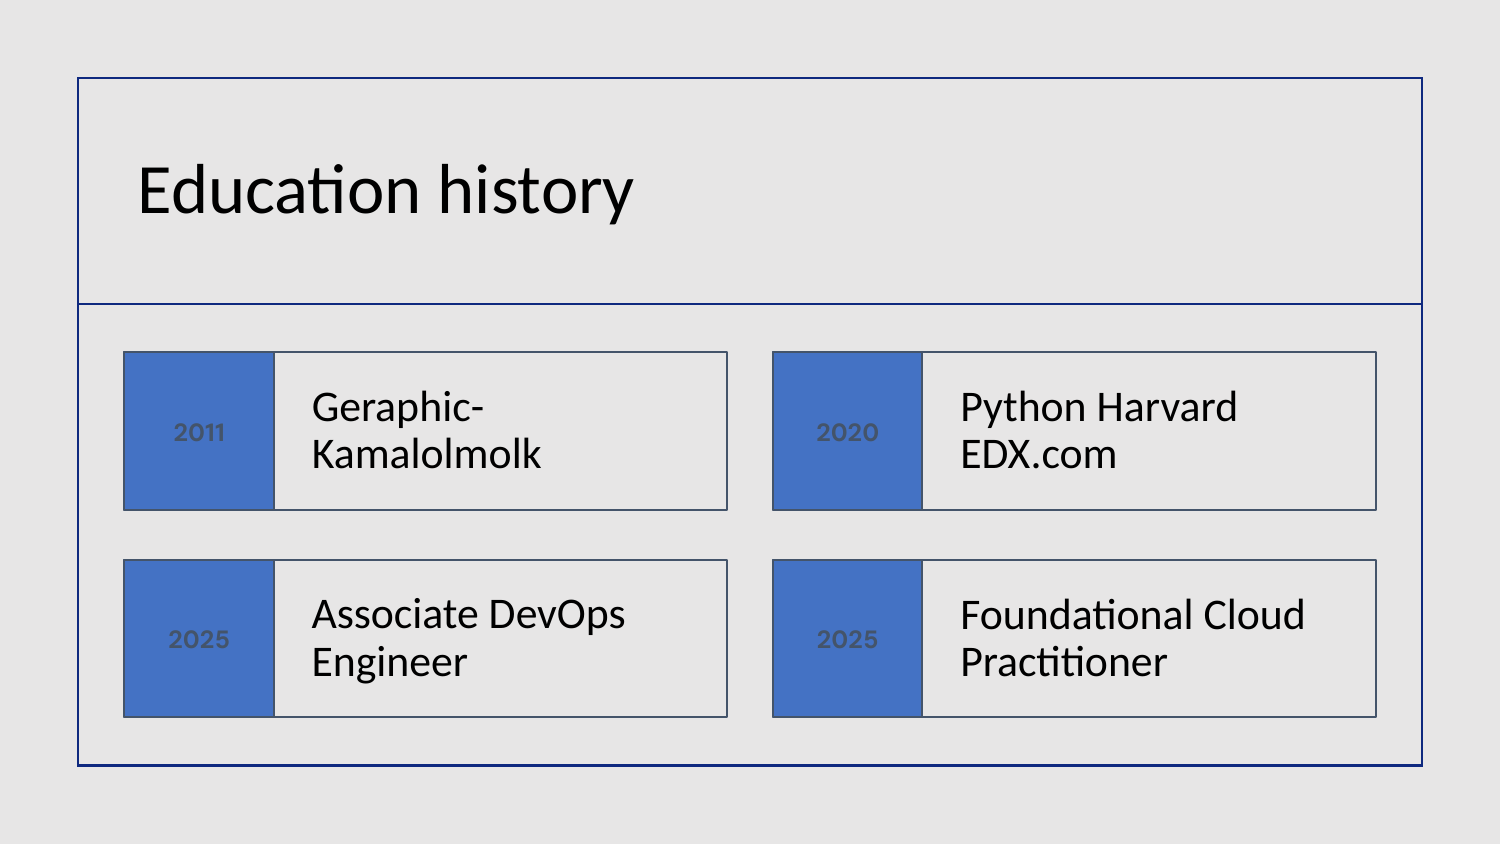

# Education history
2011
2020
Geraphic-Kamalolmolk
Python Harvard EDX.com
Associate DevOps Engineer
2025
2025
Foundational Cloud Practitioner